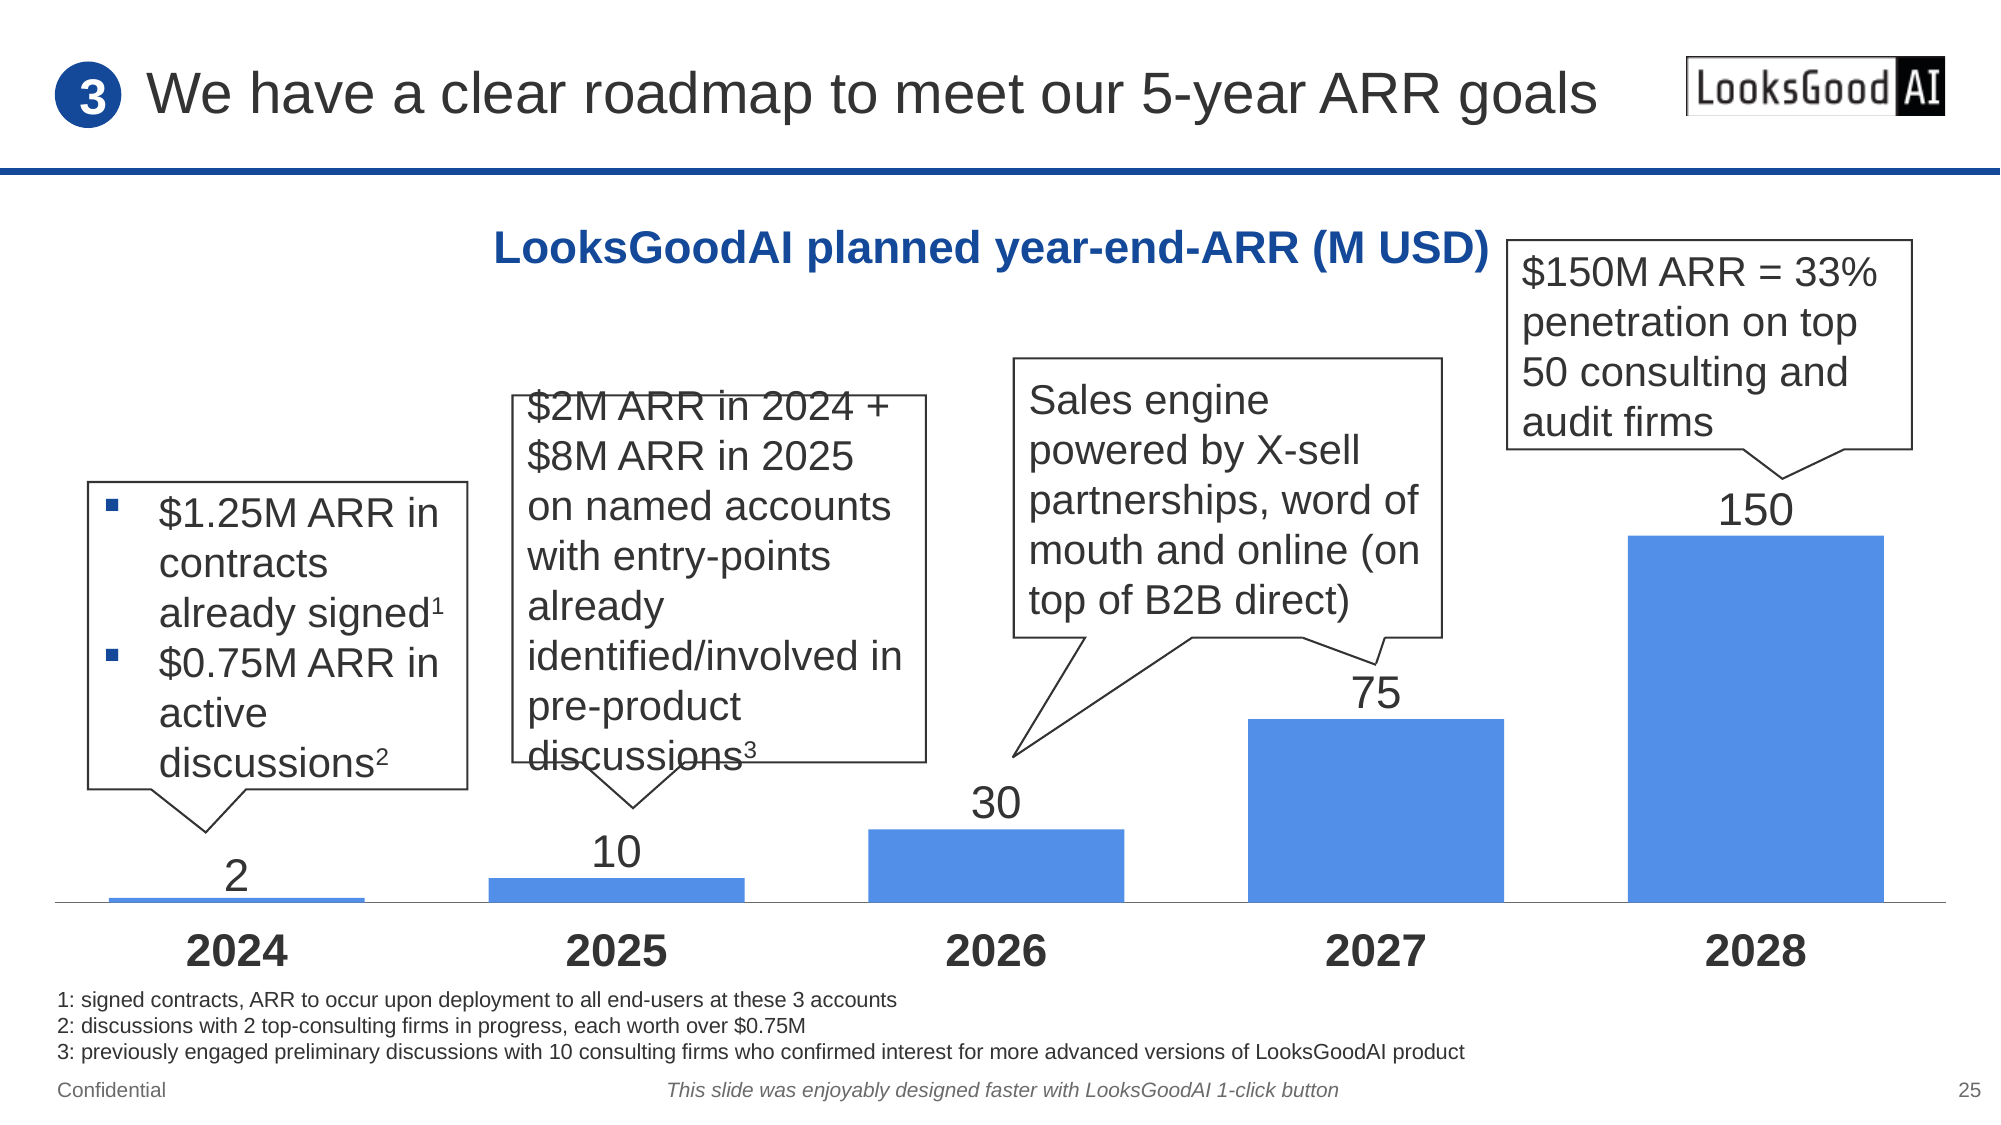

# We have a clear roadmap to meet our 5-year ARR goals
3
LooksGoodAI planned year-end-ARR (M USD)
$150M ARR = 33% penetration on top 50 consulting and audit firms
Sales engine powered by X-sell partnerships, word of mouth and online (on top of B2B direct)
$2M ARR in 2024 + $8M ARR in 2025 on named accounts with entry-points already identified/involved in pre-product discussions3
150
$1.25M ARR in contracts already signed1
$0.75M ARR in active discussions2

75

30
10

2

2024
2025
2026
2027
2028
1: signed contracts, ARR to occur upon deployment to all end-users at these 3 accounts
2: discussions with 2 top-consulting firms in progress, each worth over $0.75M
3: previously engaged preliminary discussions with 10 consulting firms who confirmed interest for more advanced versions of LooksGoodAI product